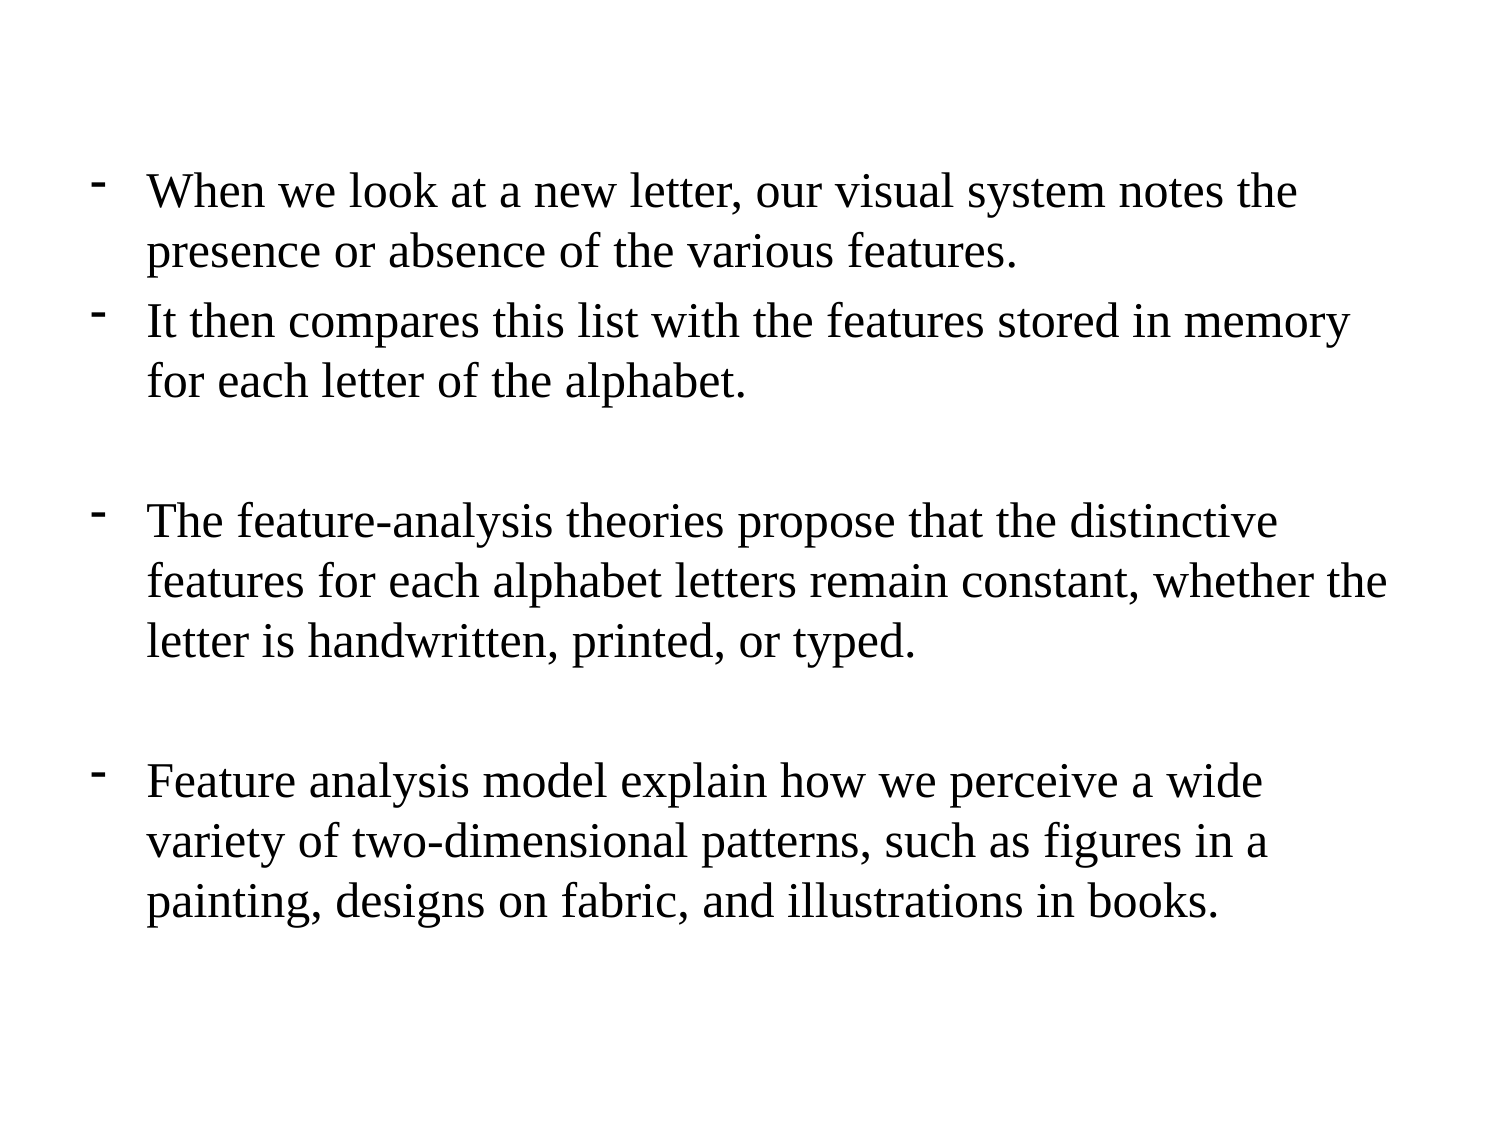

When we look at a new letter, our visual system notes the presence or absence of the various features.
It then compares this list with the features stored in memory for each letter of the alphabet.

The feature-analysis theories propose that the distinctive features for each alphabet letters remain constant, whether the letter is handwritten, printed, or typed.

Feature analysis model explain how we perceive a wide variety of two-dimensional patterns, such as figures in a painting, designs on fabric, and illustrations in books.